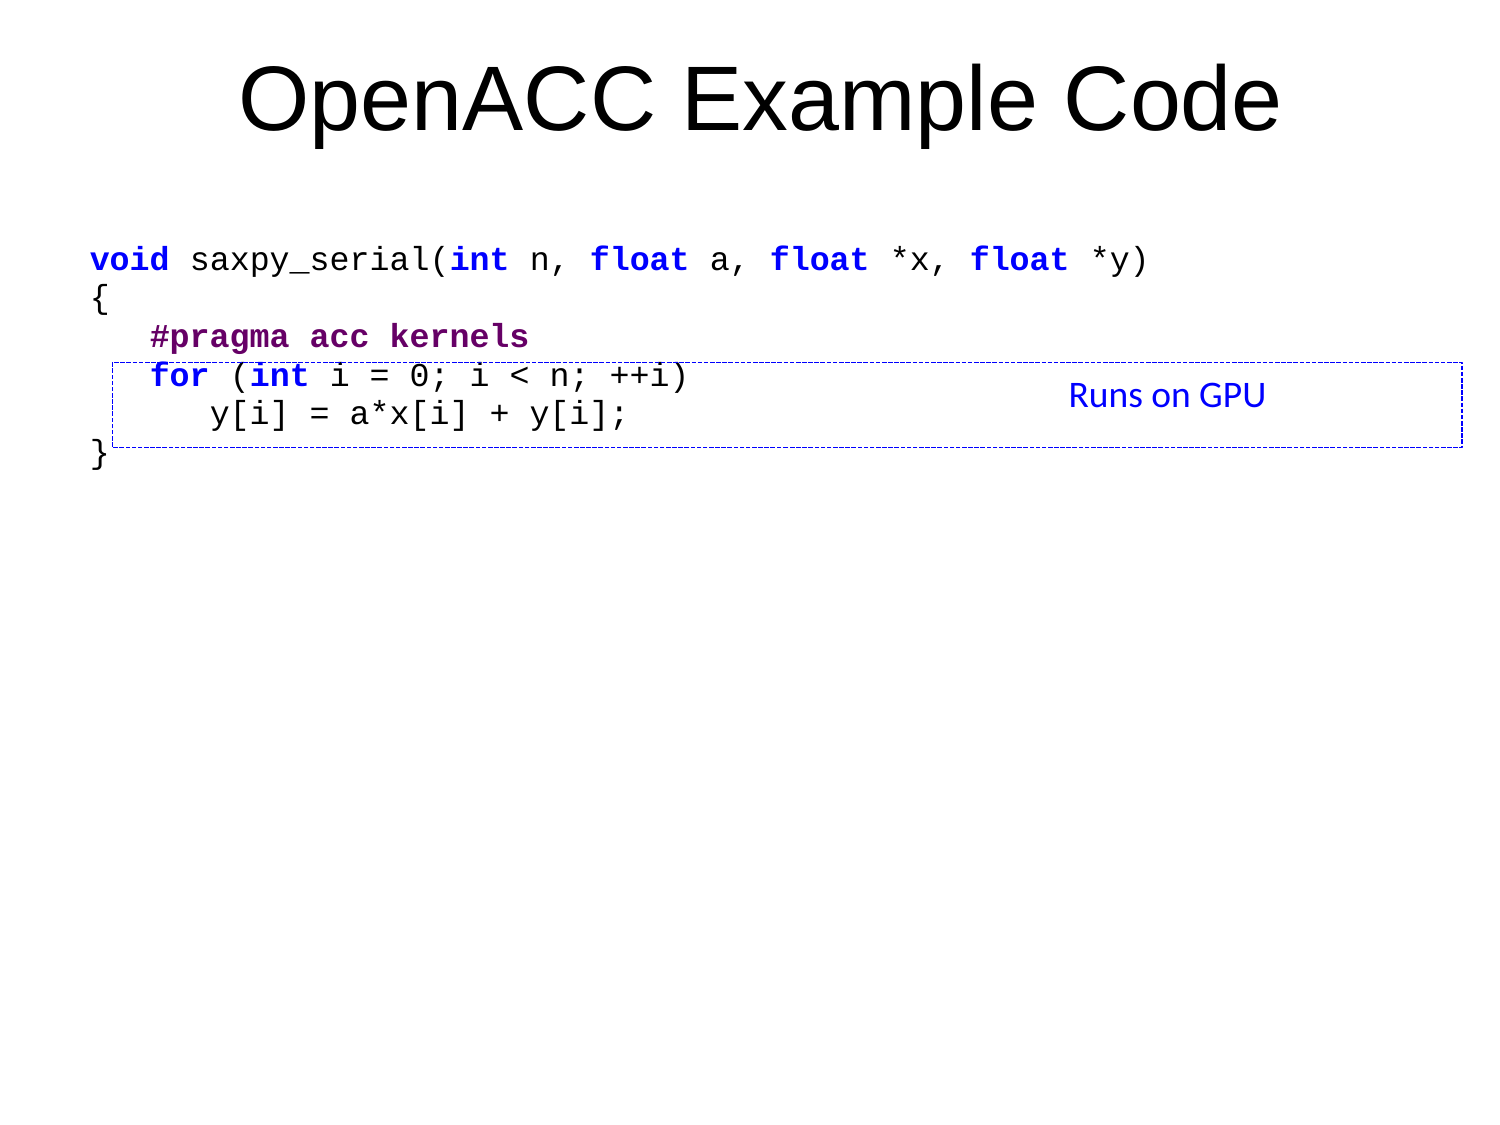

# OpenACC Example Code
void saxpy_serial(int n, float a, float *x, float *y)
{
   #pragma acc kernels
   for (int i = 0; i < n; ++i)
      y[i] = a*x[i] + y[i];
}

Runs on GPU